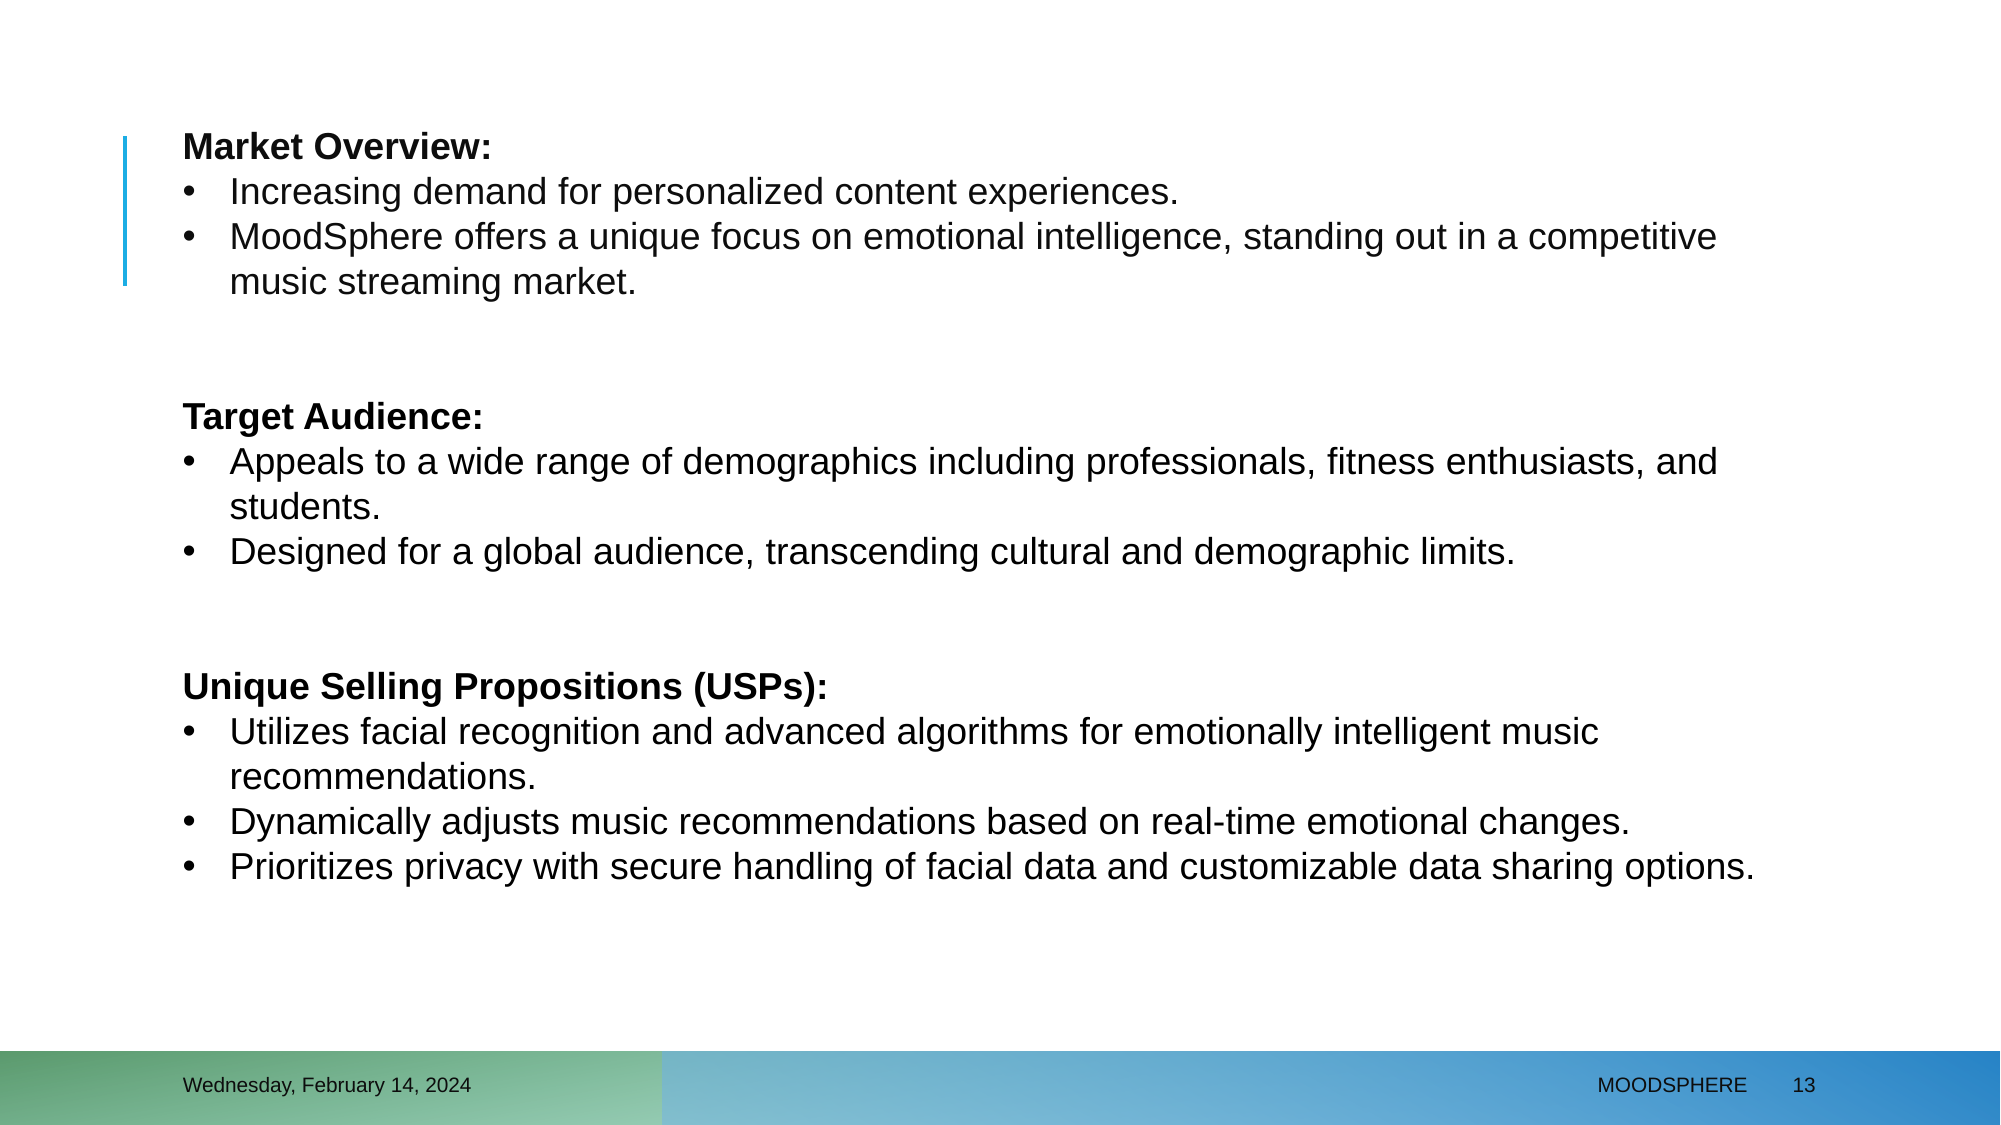

Market Overview:
Increasing demand for personalized content experiences.
MoodSphere offers a unique focus on emotional intelligence, standing out in a competitive music streaming market.

Target Audience:
Appeals to a wide range of demographics including professionals, fitness enthusiasts, and students.
Designed for a global audience, transcending cultural and demographic limits.

Unique Selling Propositions (USPs):
Utilizes facial recognition and advanced algorithms for emotionally intelligent music recommendations.
Dynamically adjusts music recommendations based on real-time emotional changes.
Prioritizes privacy with secure handling of facial data and customizable data sharing options.

Wednesday, February 14, 2024
MoodSphere
13